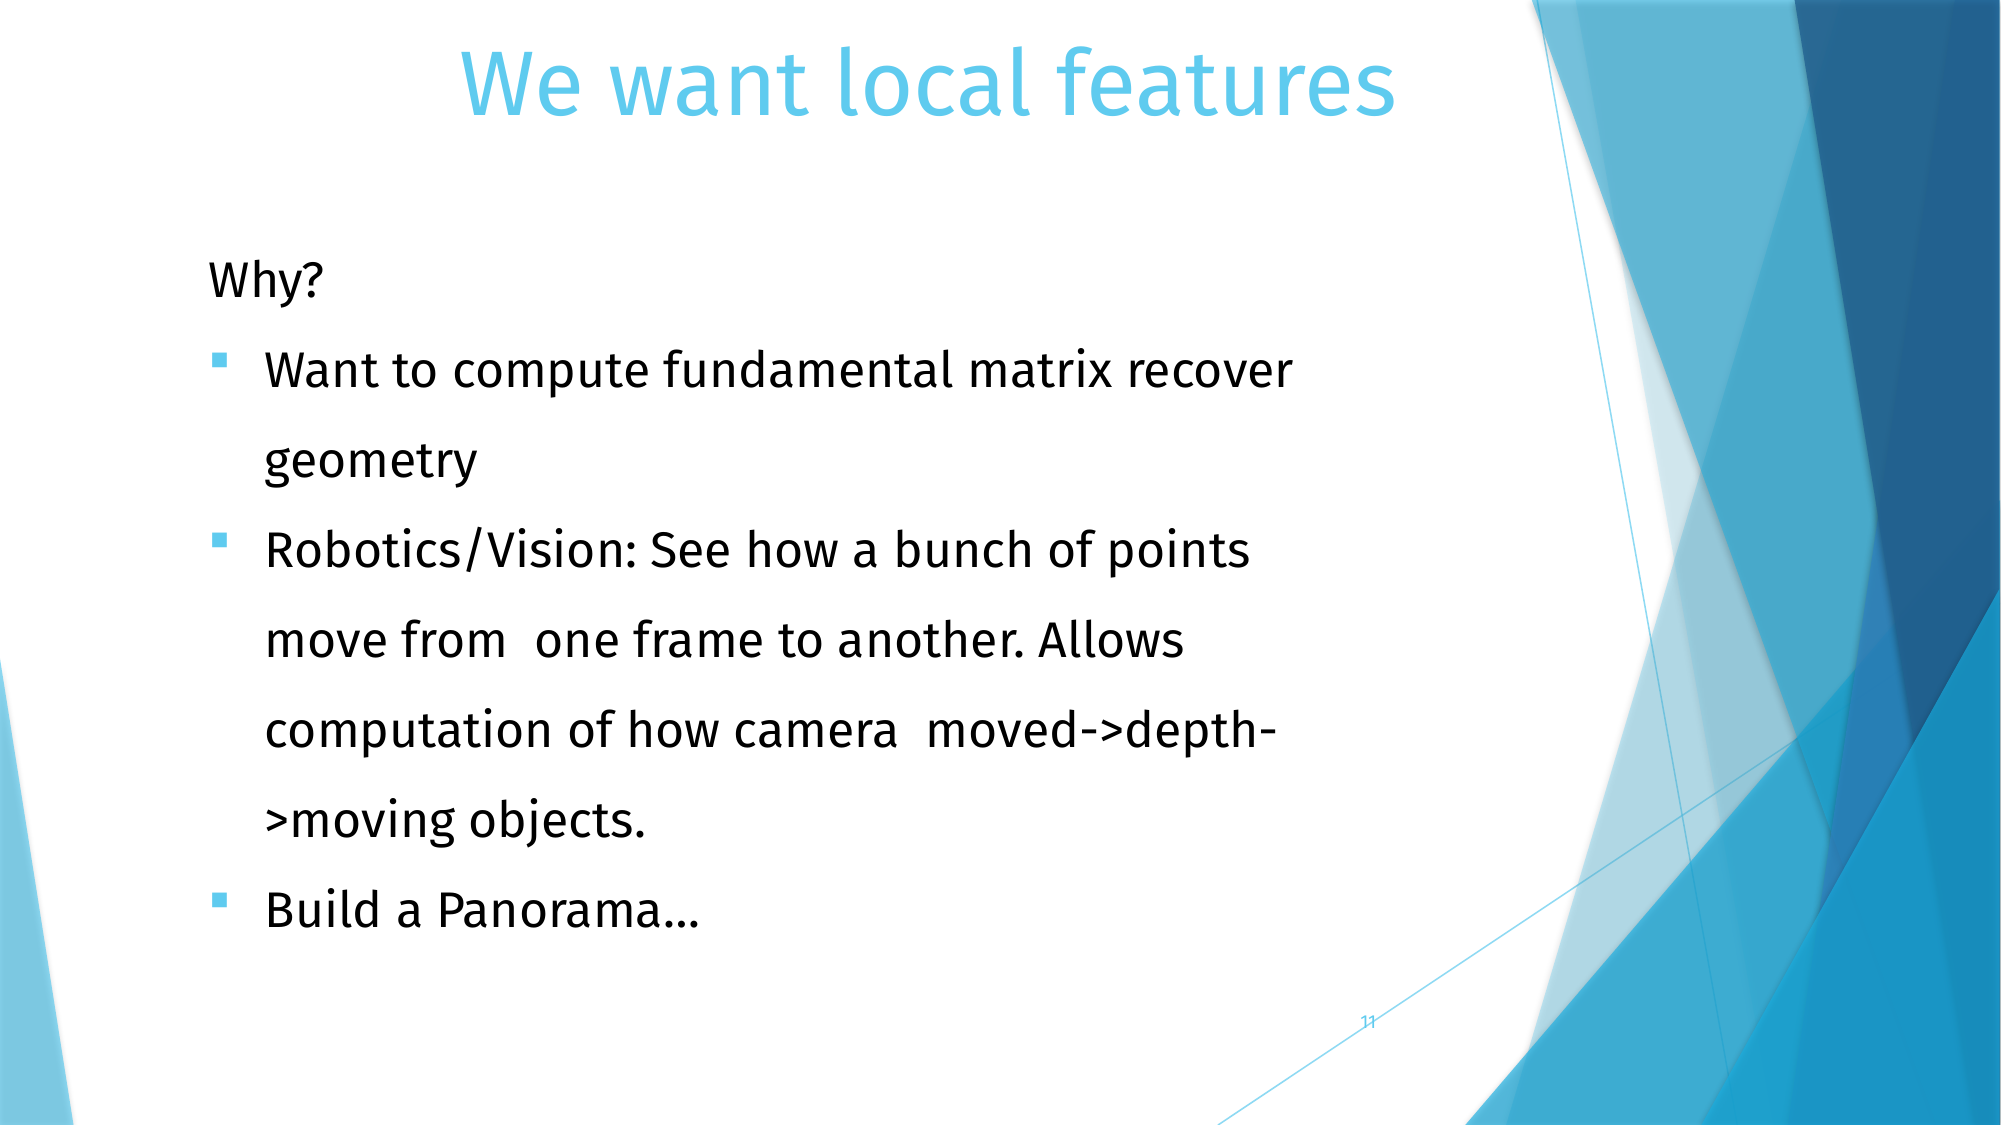

# We want local features
Why?
Want to compute fundamental matrix recover geometry
Robotics/Vision: See how a bunch of points move from  one frame to another. Allows  computation of how camera  moved->depth->moving objects.
Build a Panorama…
11